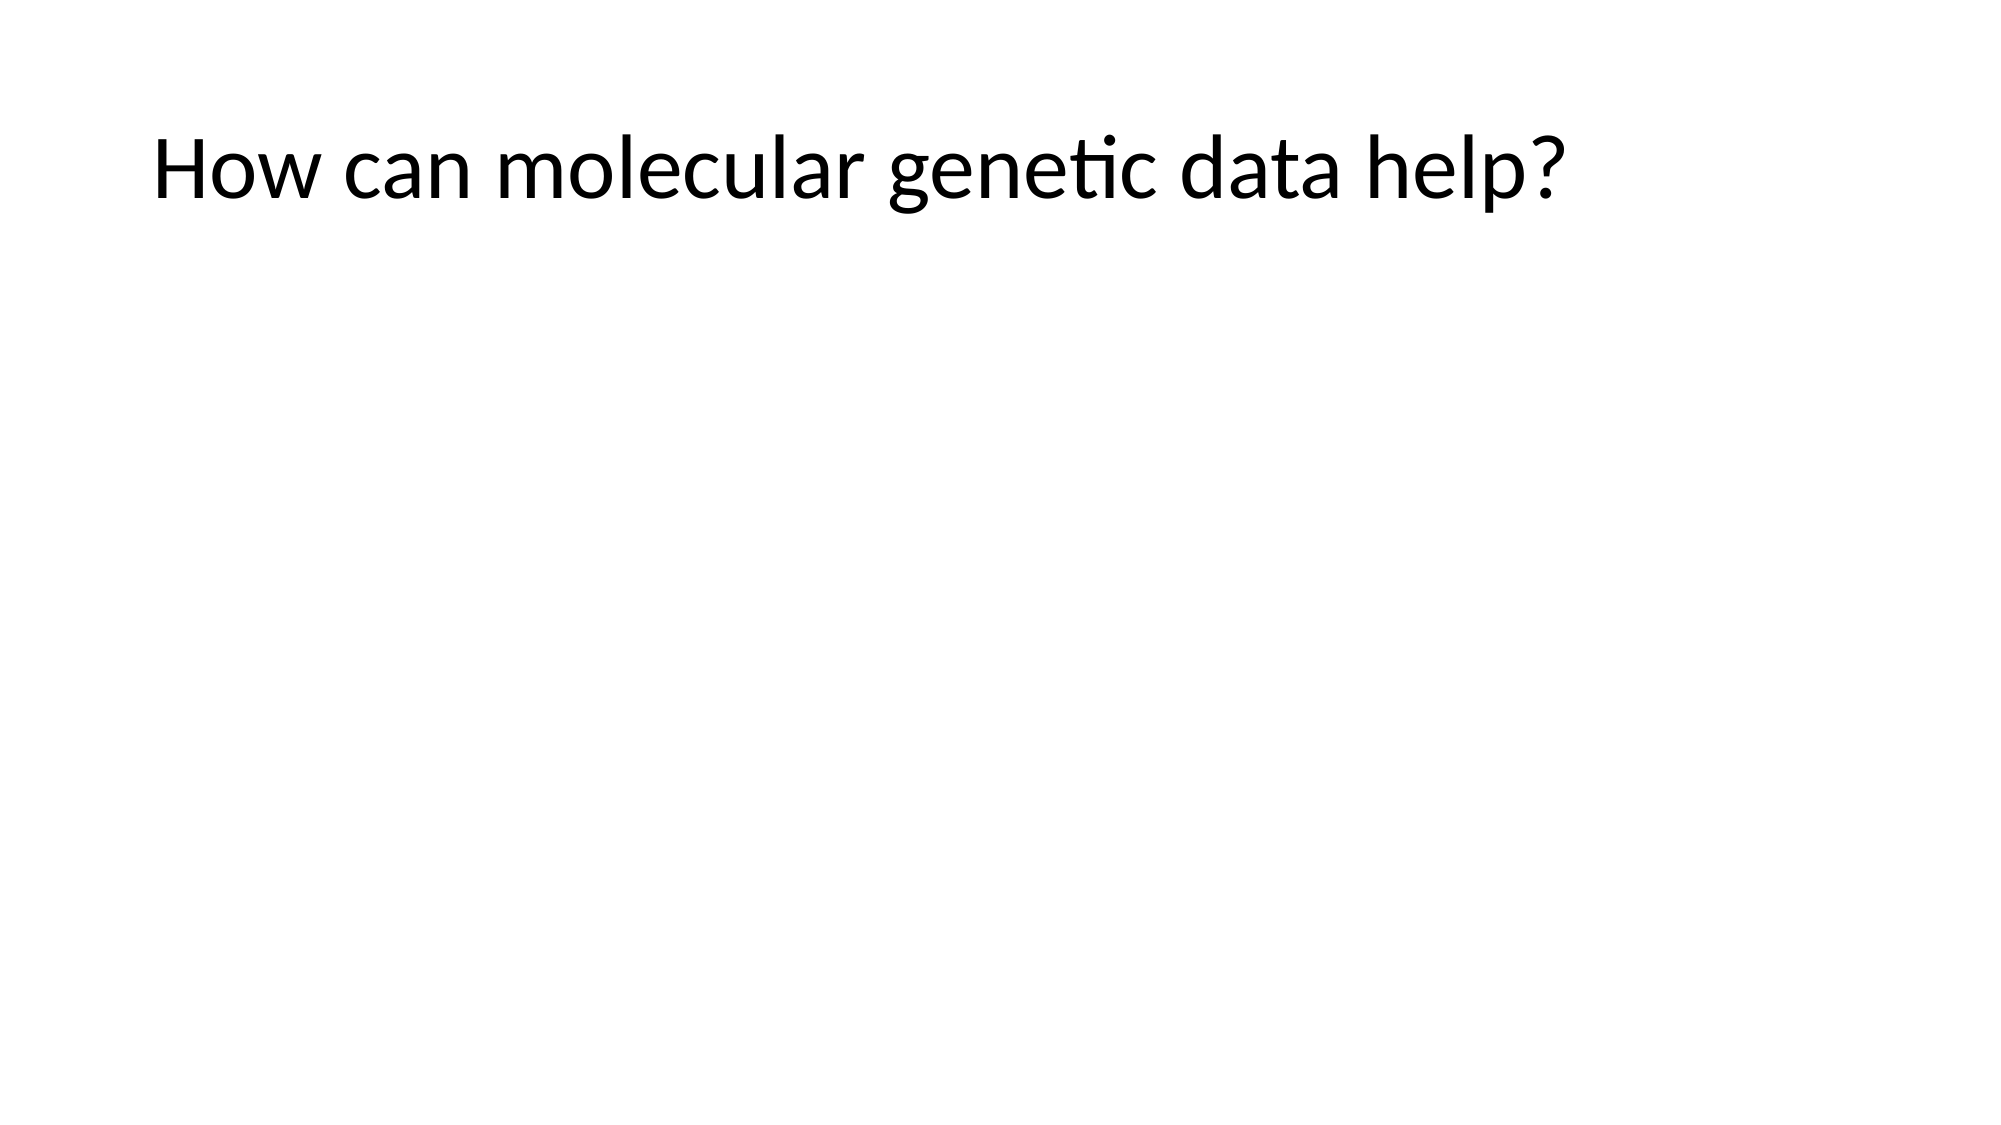

# How can molecular genetic data help?